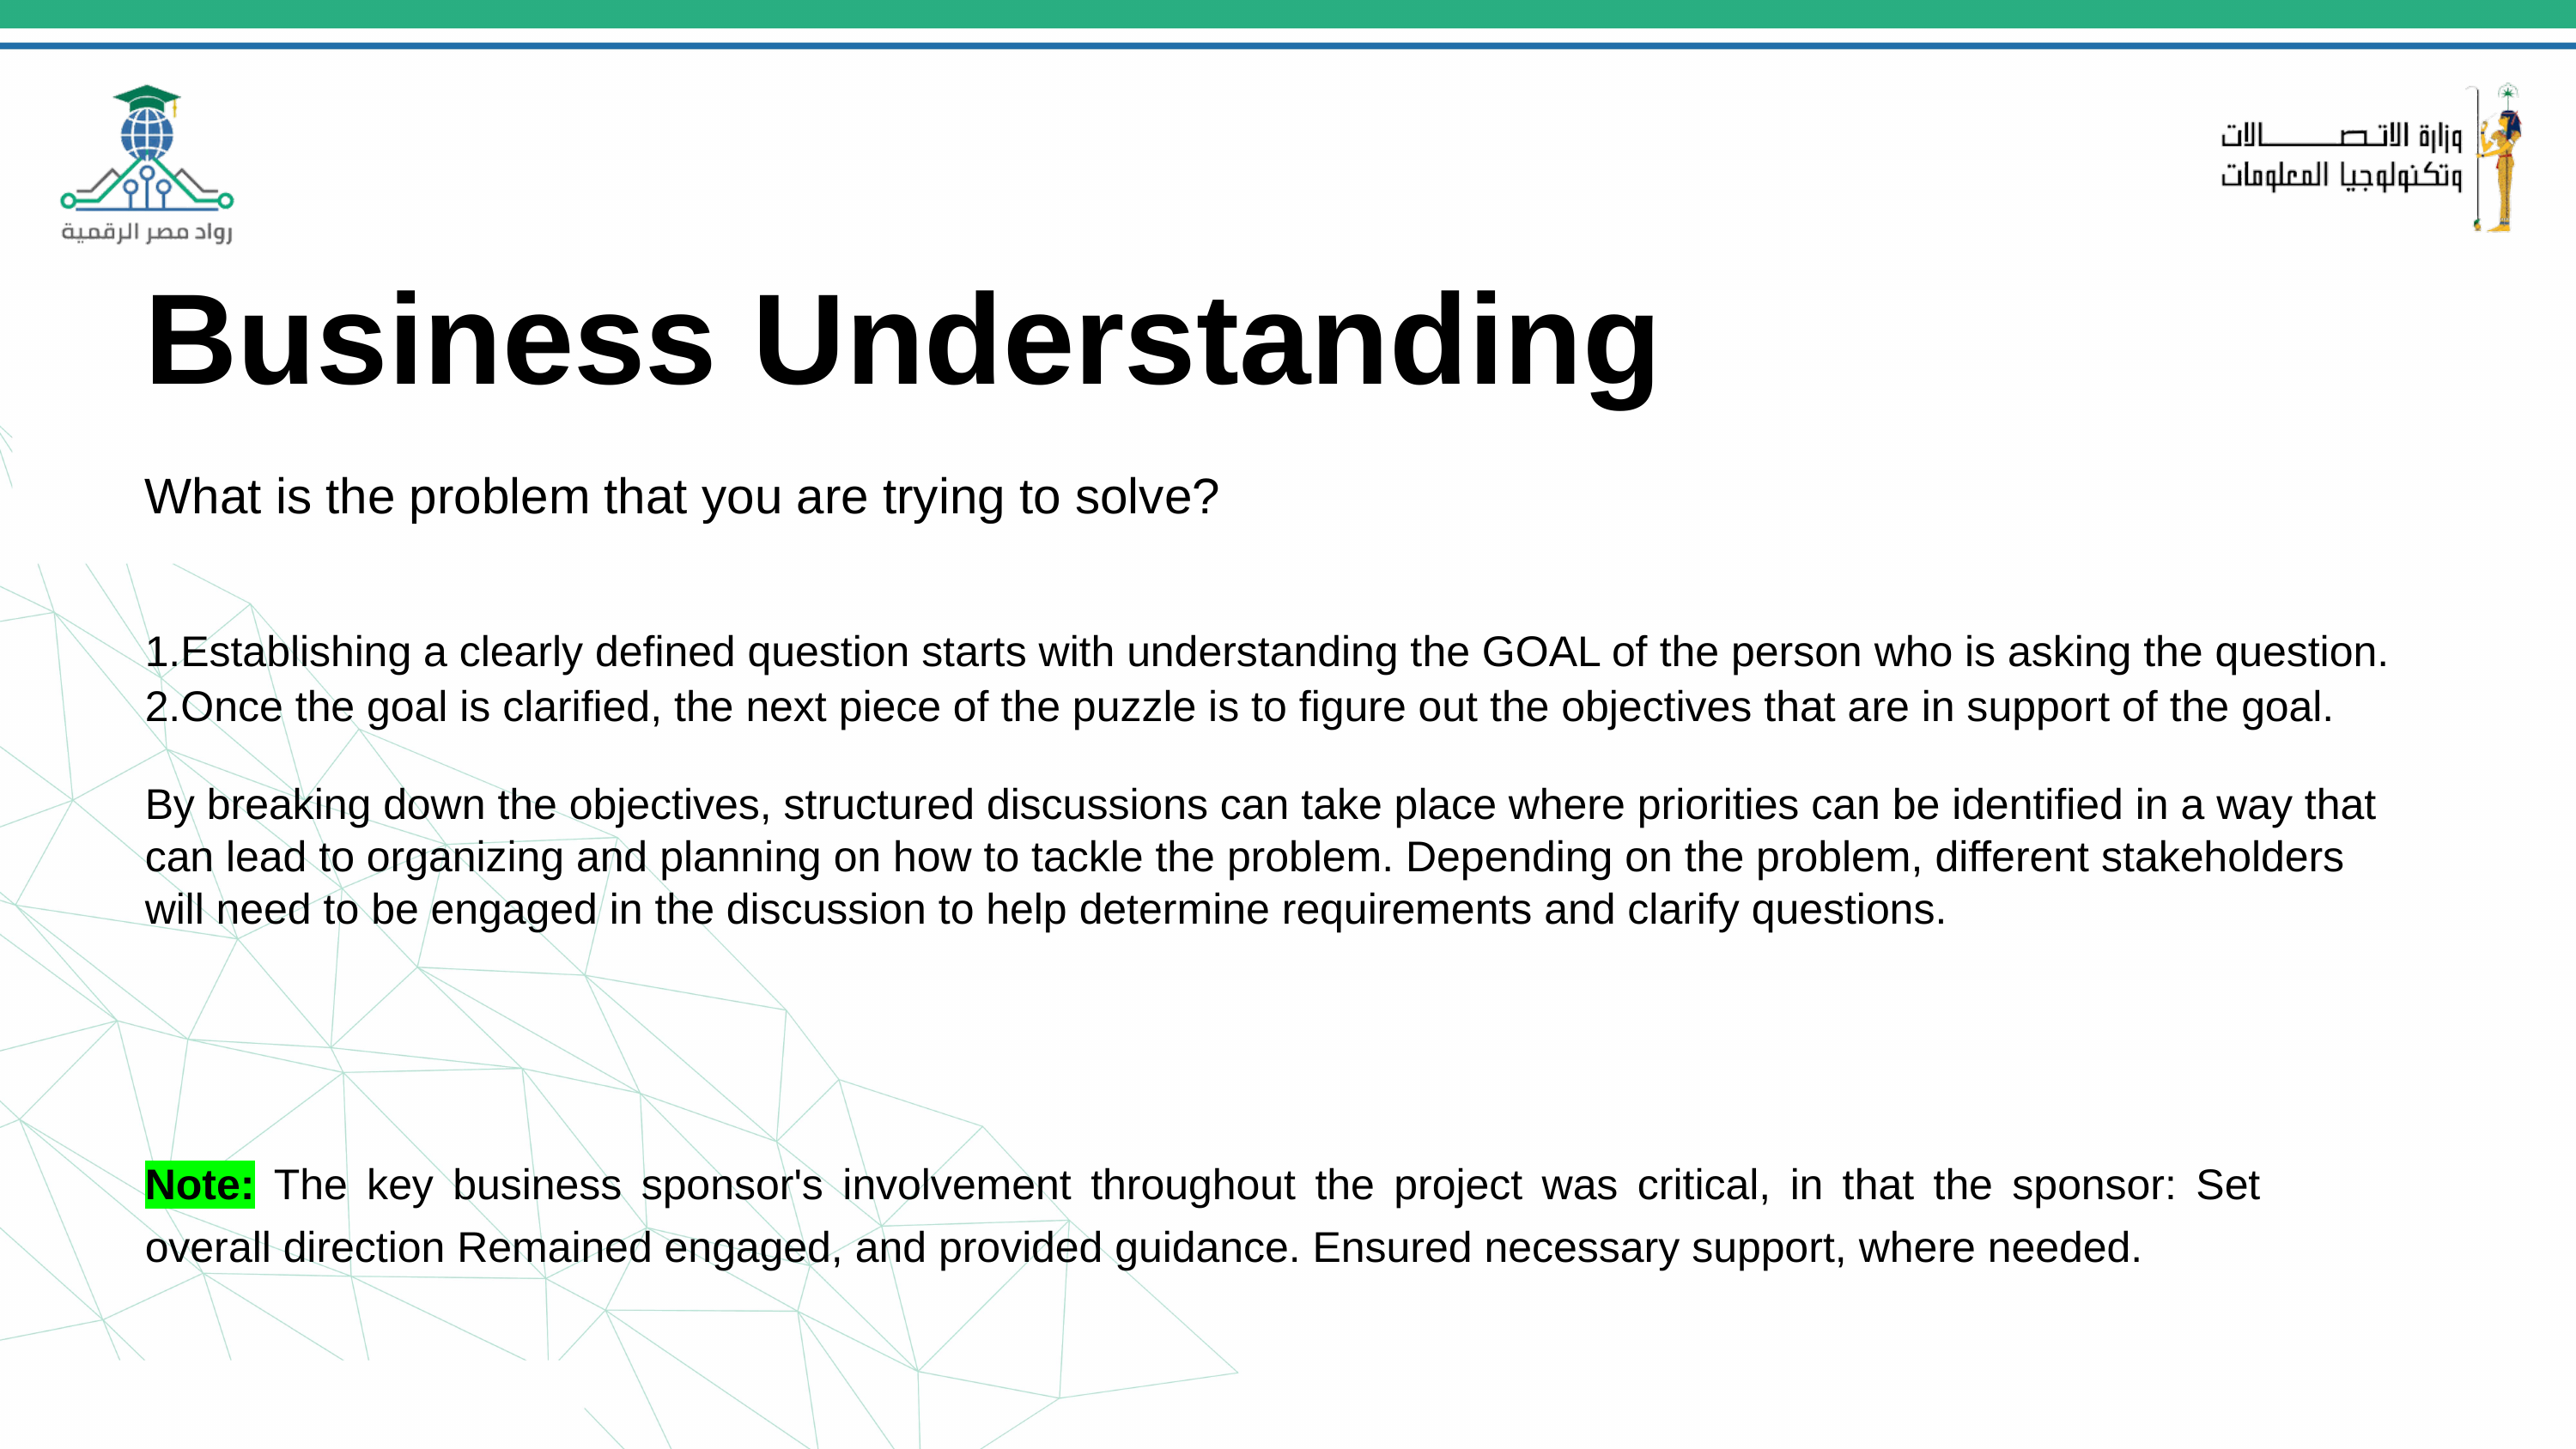

Business Understanding
What is the problem that you are trying to solve?

Establishing a clearly defined question starts with understanding the GOAL of the person who is asking the question.
Once the goal is clarified, the next piece of the puzzle is to figure out the objectives that are in support of the goal.

By breaking down the objectives, structured discussions can take place where priorities can be identified in a way that can lead to organizing and planning on how to tackle the problem. Depending on the problem, different stakeholders will need to be engaged in the discussion to help determine requirements and clarify questions.

Note: The key business sponsor's involvement throughout the project was critical, in that the sponsor: Set overall direction Remained engaged, and provided guidance. Ensured necessary support, where needed.